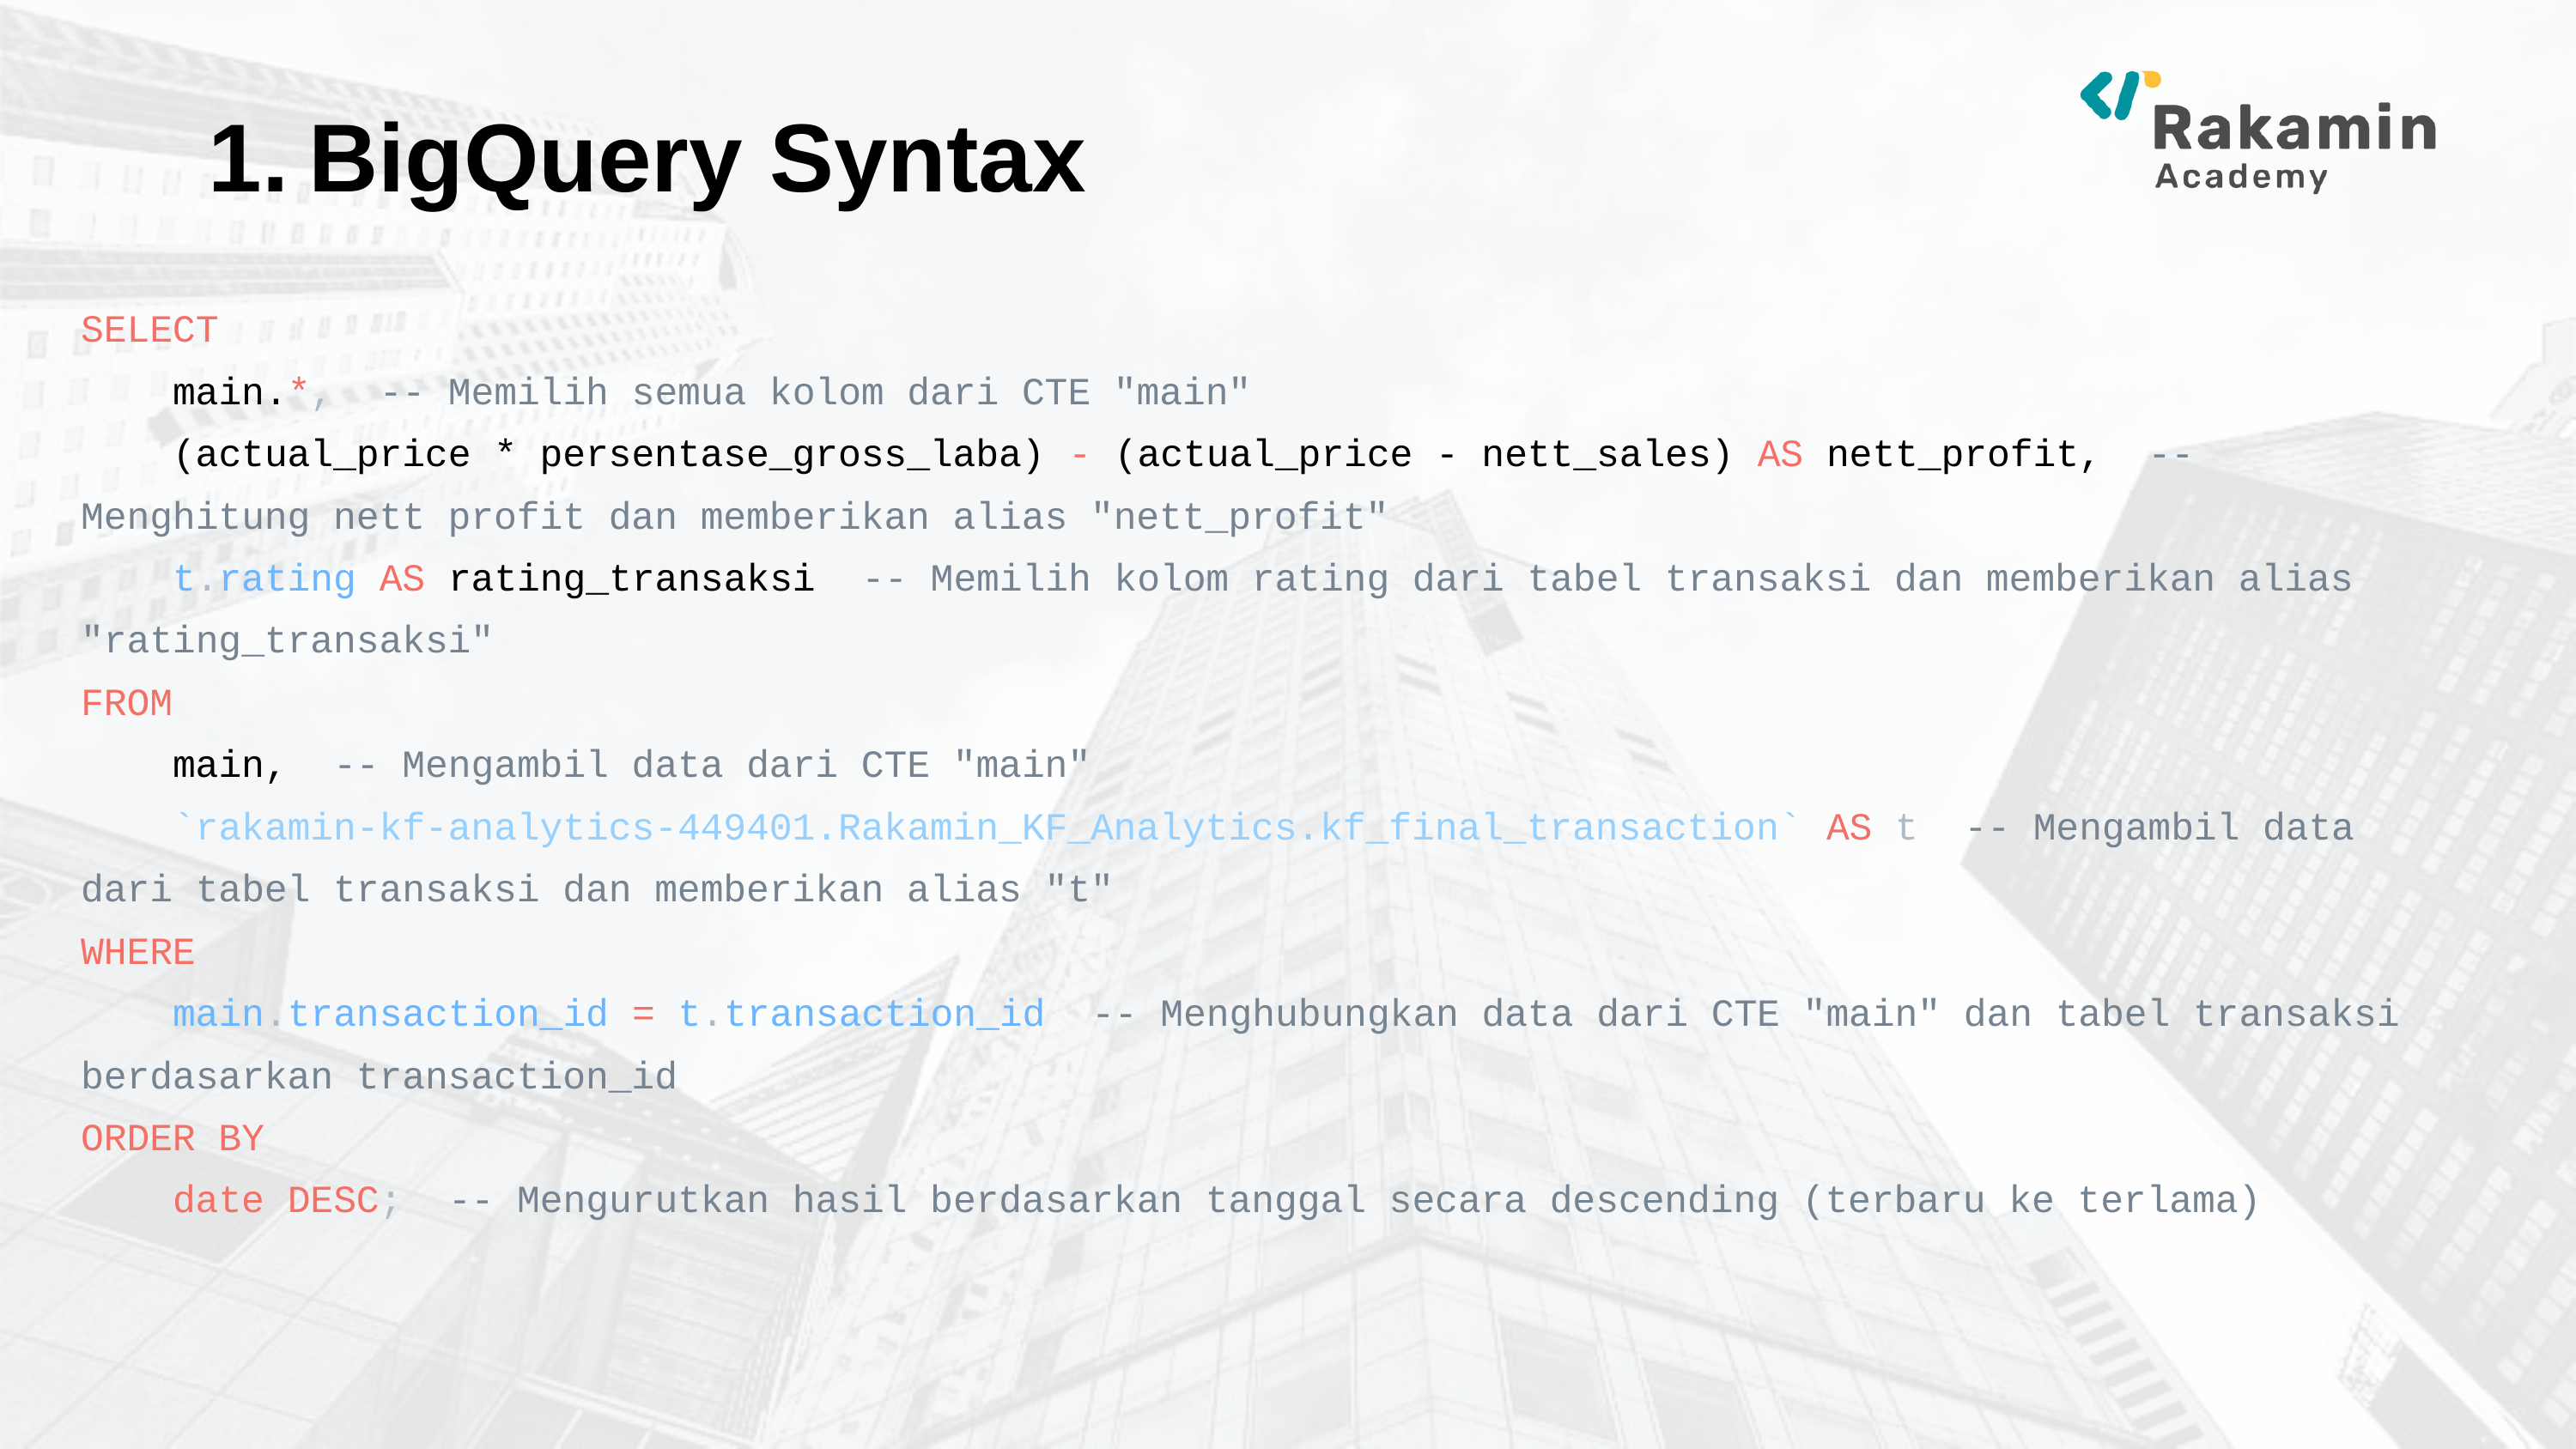

BigQuery Syntax
SELECT
    main.*,  -- Memilih semua kolom dari CTE "main"
    (actual_price * persentase_gross_laba) - (actual_price - nett_sales) AS nett_profit,  -- Menghitung nett profit dan memberikan alias "nett_profit"
    t.rating AS rating_transaksi  -- Memilih kolom rating dari tabel transaksi dan memberikan alias "rating_transaksi"
FROM
    main,  -- Mengambil data dari CTE "main"
    `rakamin-kf-analytics-449401.Rakamin_KF_Analytics.kf_final_transaction` AS t  -- Mengambil data dari tabel transaksi dan memberikan alias "t"
WHERE
    main.transaction_id = t.transaction_id  -- Menghubungkan data dari CTE "main" dan tabel transaksi berdasarkan transaction_id
ORDER BY
    date DESC;  -- Mengurutkan hasil berdasarkan tanggal secara descending (terbaru ke terlama)